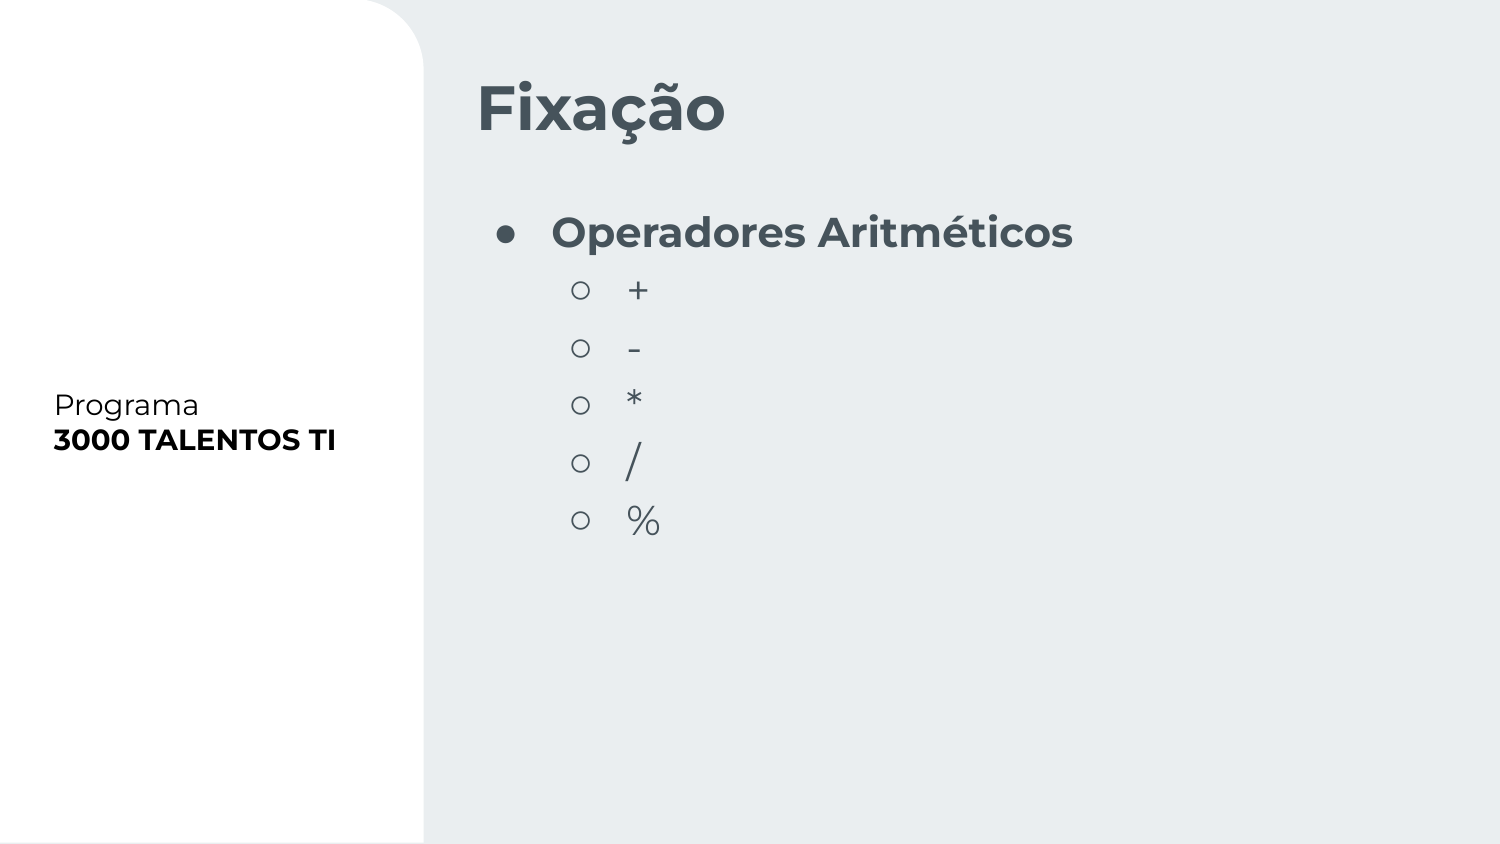

Fixação
Operadores Aritméticos
+
-
*
/
%